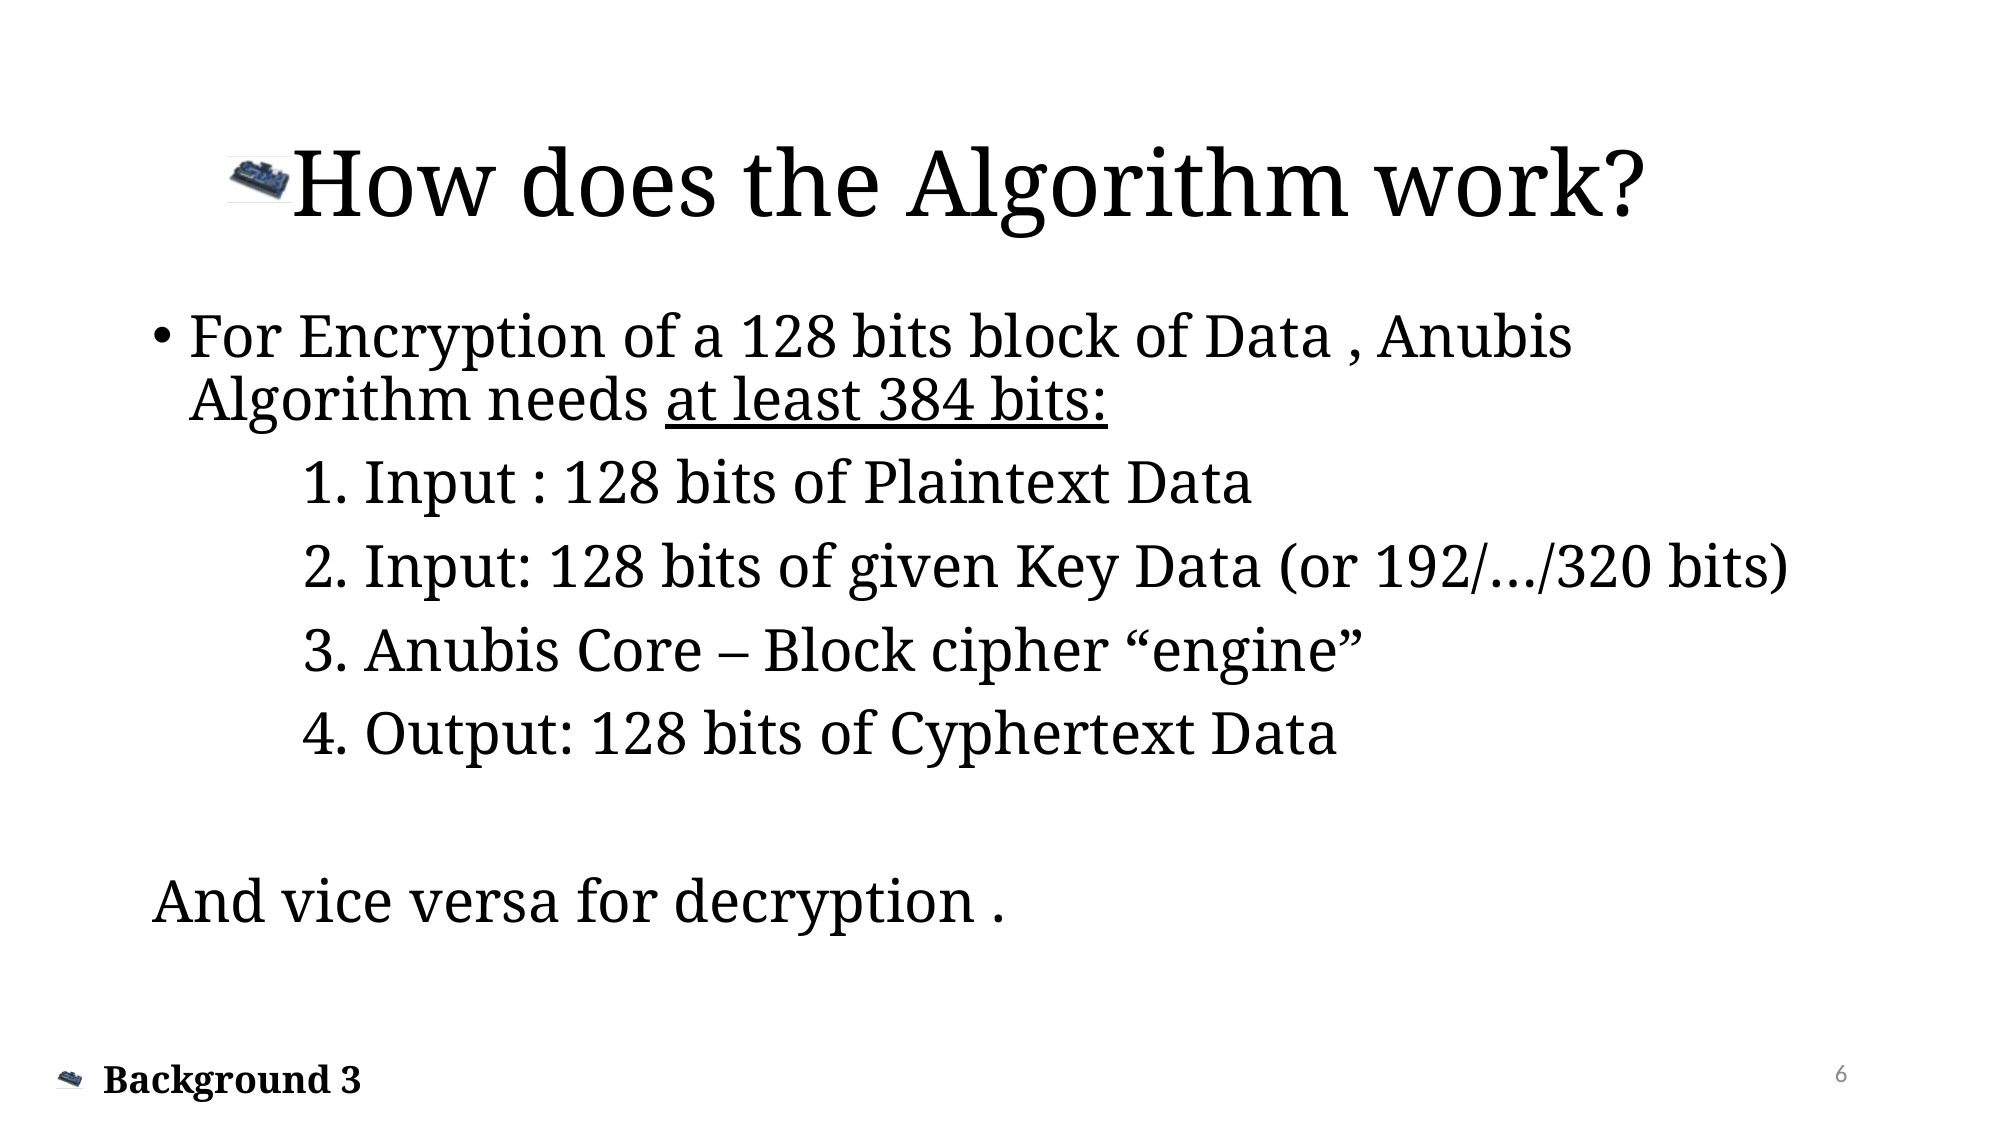

# How does the Algorithm work?
For Encryption of a 128 bits block of Data , Anubis Algorithm needs at least 384 bits:
	1. Input : 128 bits of Plaintext Data
	2. Input: 128 bits of given Key Data (or 192/…/320 bits)
	3. Anubis Core – Block cipher “engine”
	4. Output: 128 bits of Cyphertext Data

And vice versa for decryption .

Background 3
6